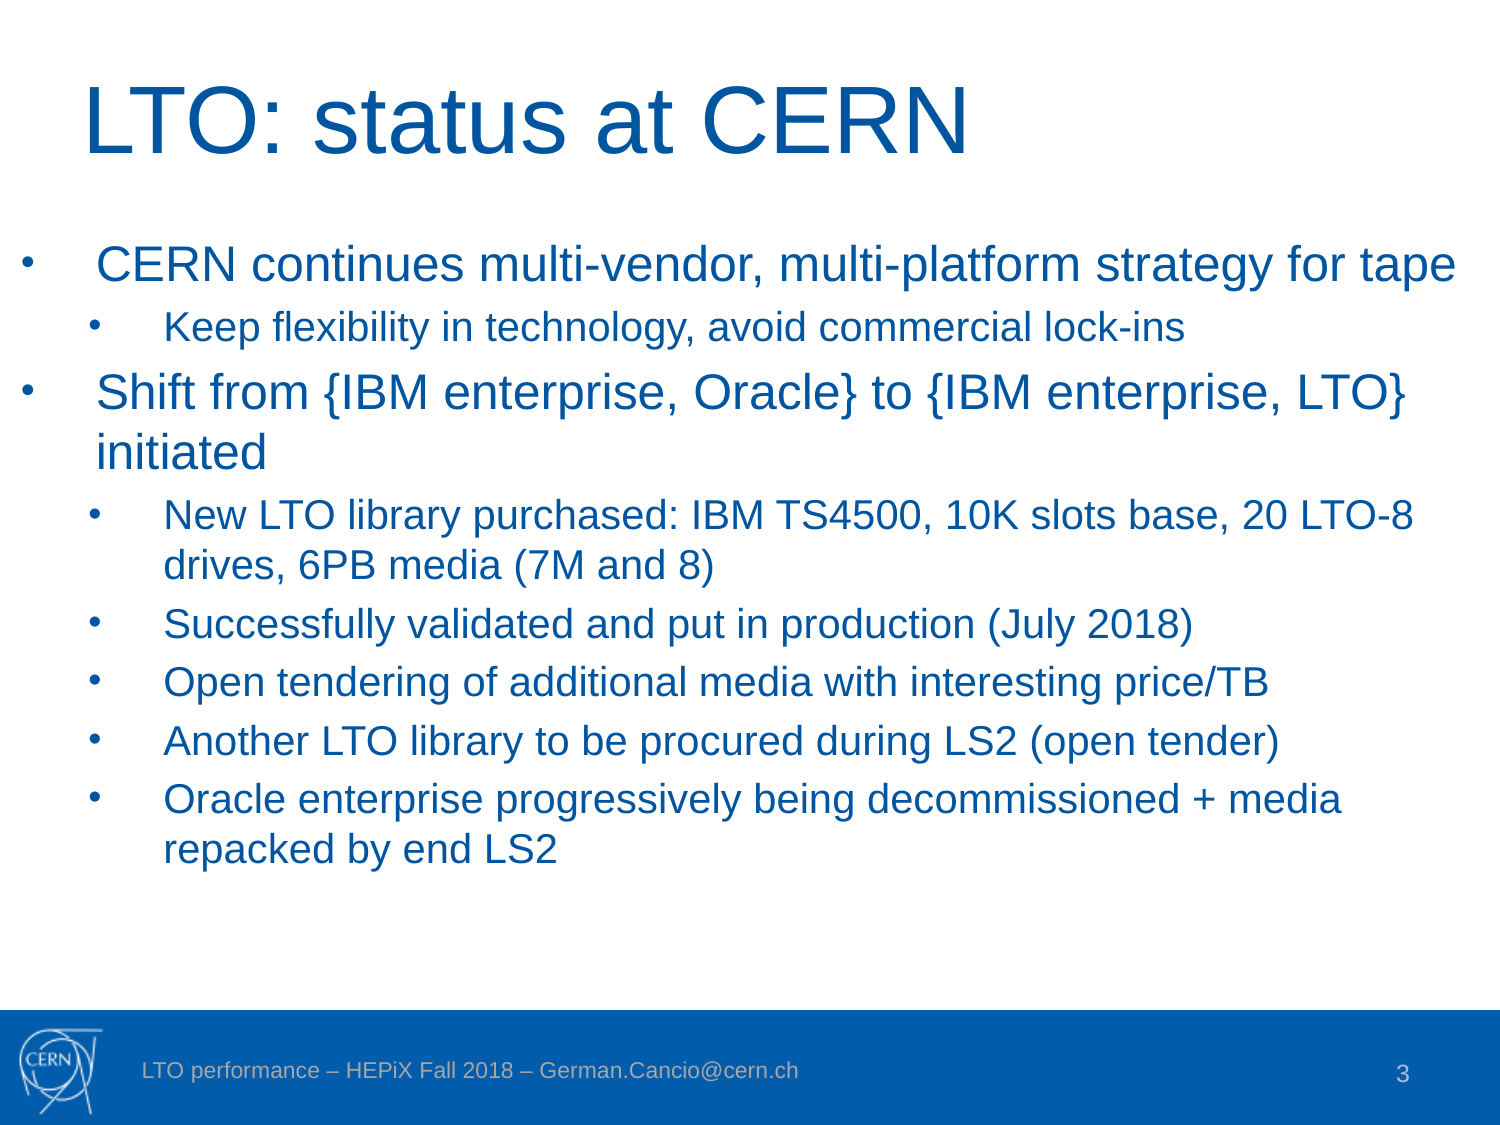

# LTO: status at CERN
CERN continues multi-vendor, multi-platform strategy for tape
Keep flexibility in technology, avoid commercial lock-ins
Shift from {IBM enterprise, Oracle} to {IBM enterprise, LTO} initiated
New LTO library purchased: IBM TS4500, 10K slots base, 20 LTO-8 drives, 6PB media (7M and 8)
Successfully validated and put in production (July 2018)
Open tendering of additional media with interesting price/TB
Another LTO library to be procured during LS2 (open tender)
Oracle enterprise progressively being decommissioned + media repacked by end LS2

3
LTO performance – HEPiX Fall 2018 – German.Cancio@cern.ch